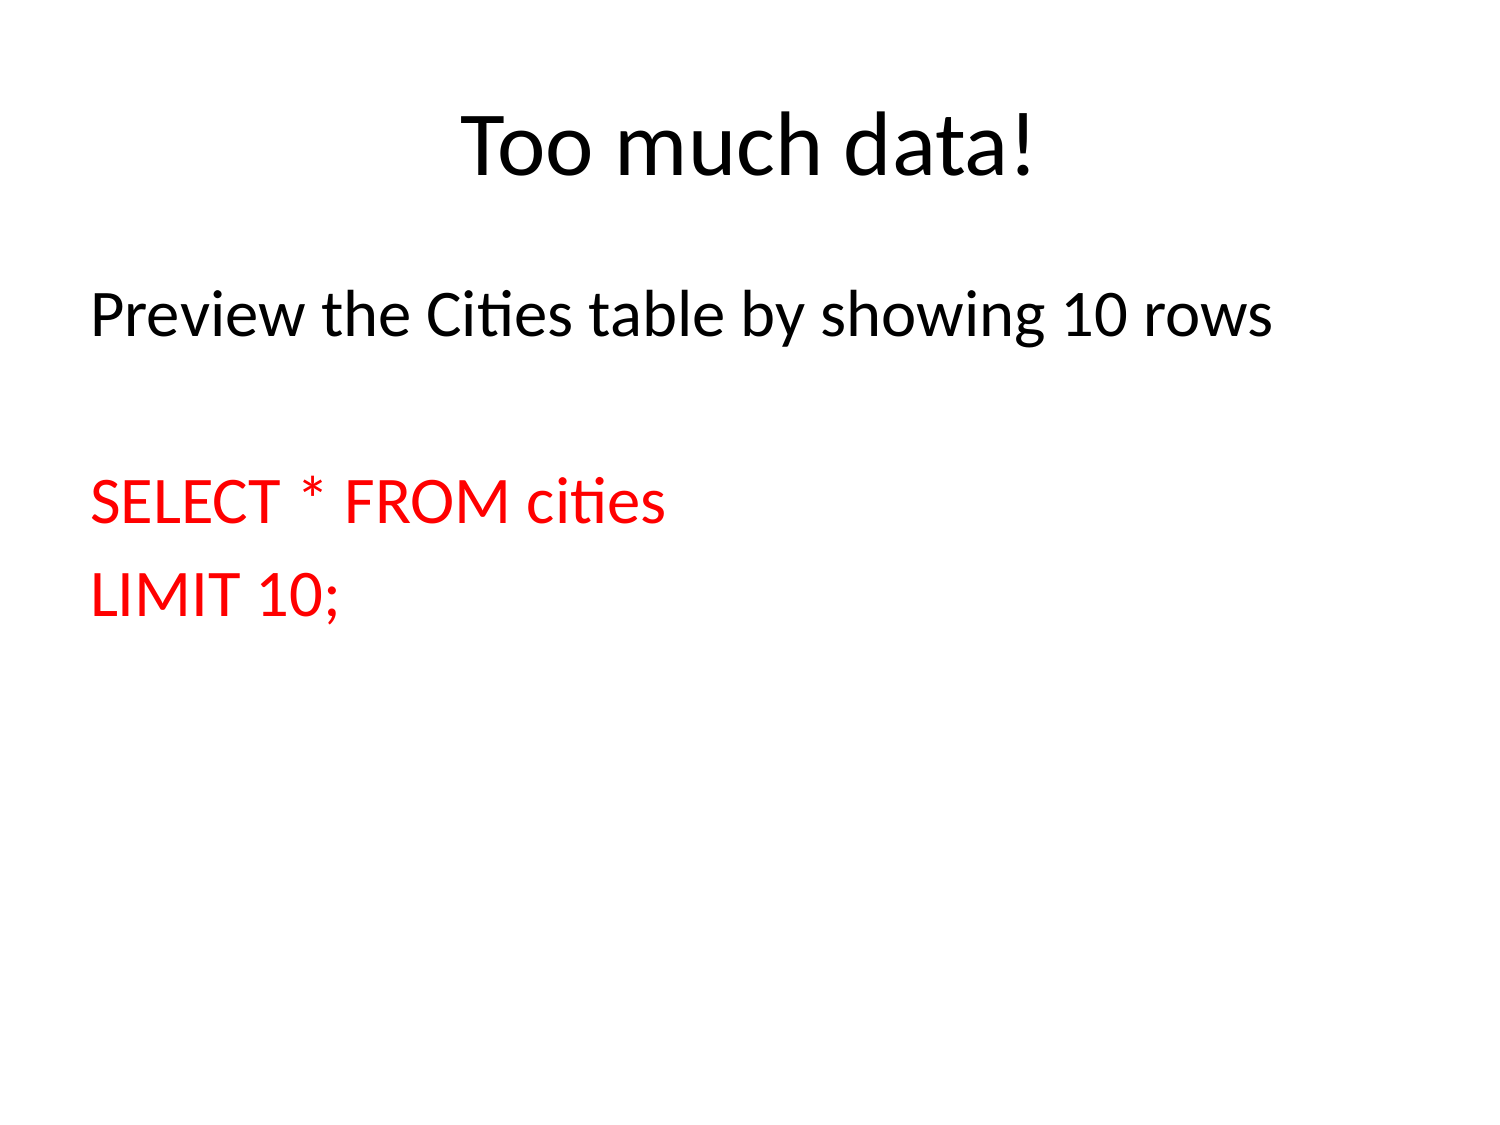

# Too much data!
Preview the Cities table by showing 10 rows

SELECT * FROM cities
LIMIT 10;